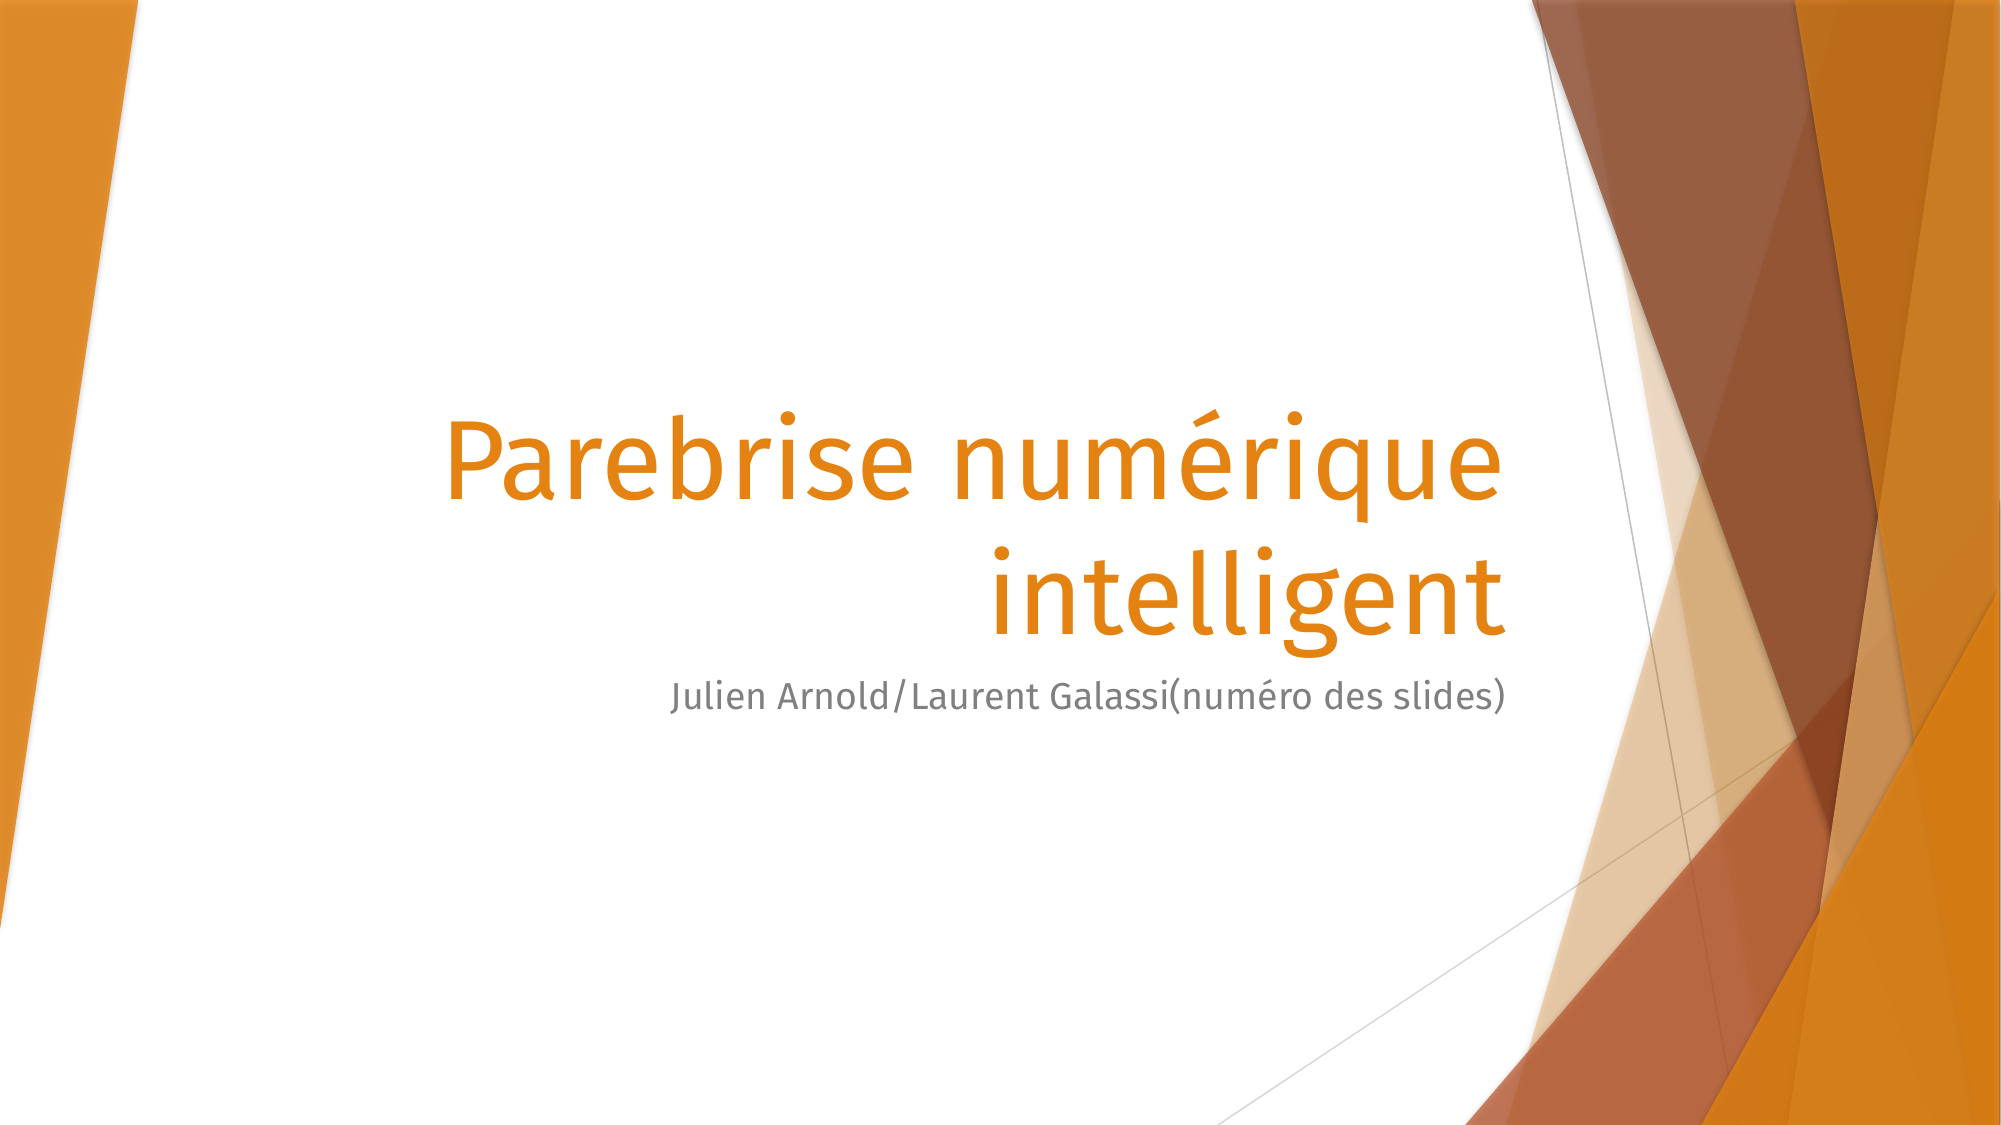

# Parebrise numérique intelligent
Julien Arnold/Laurent Galassi(numéro des slides)